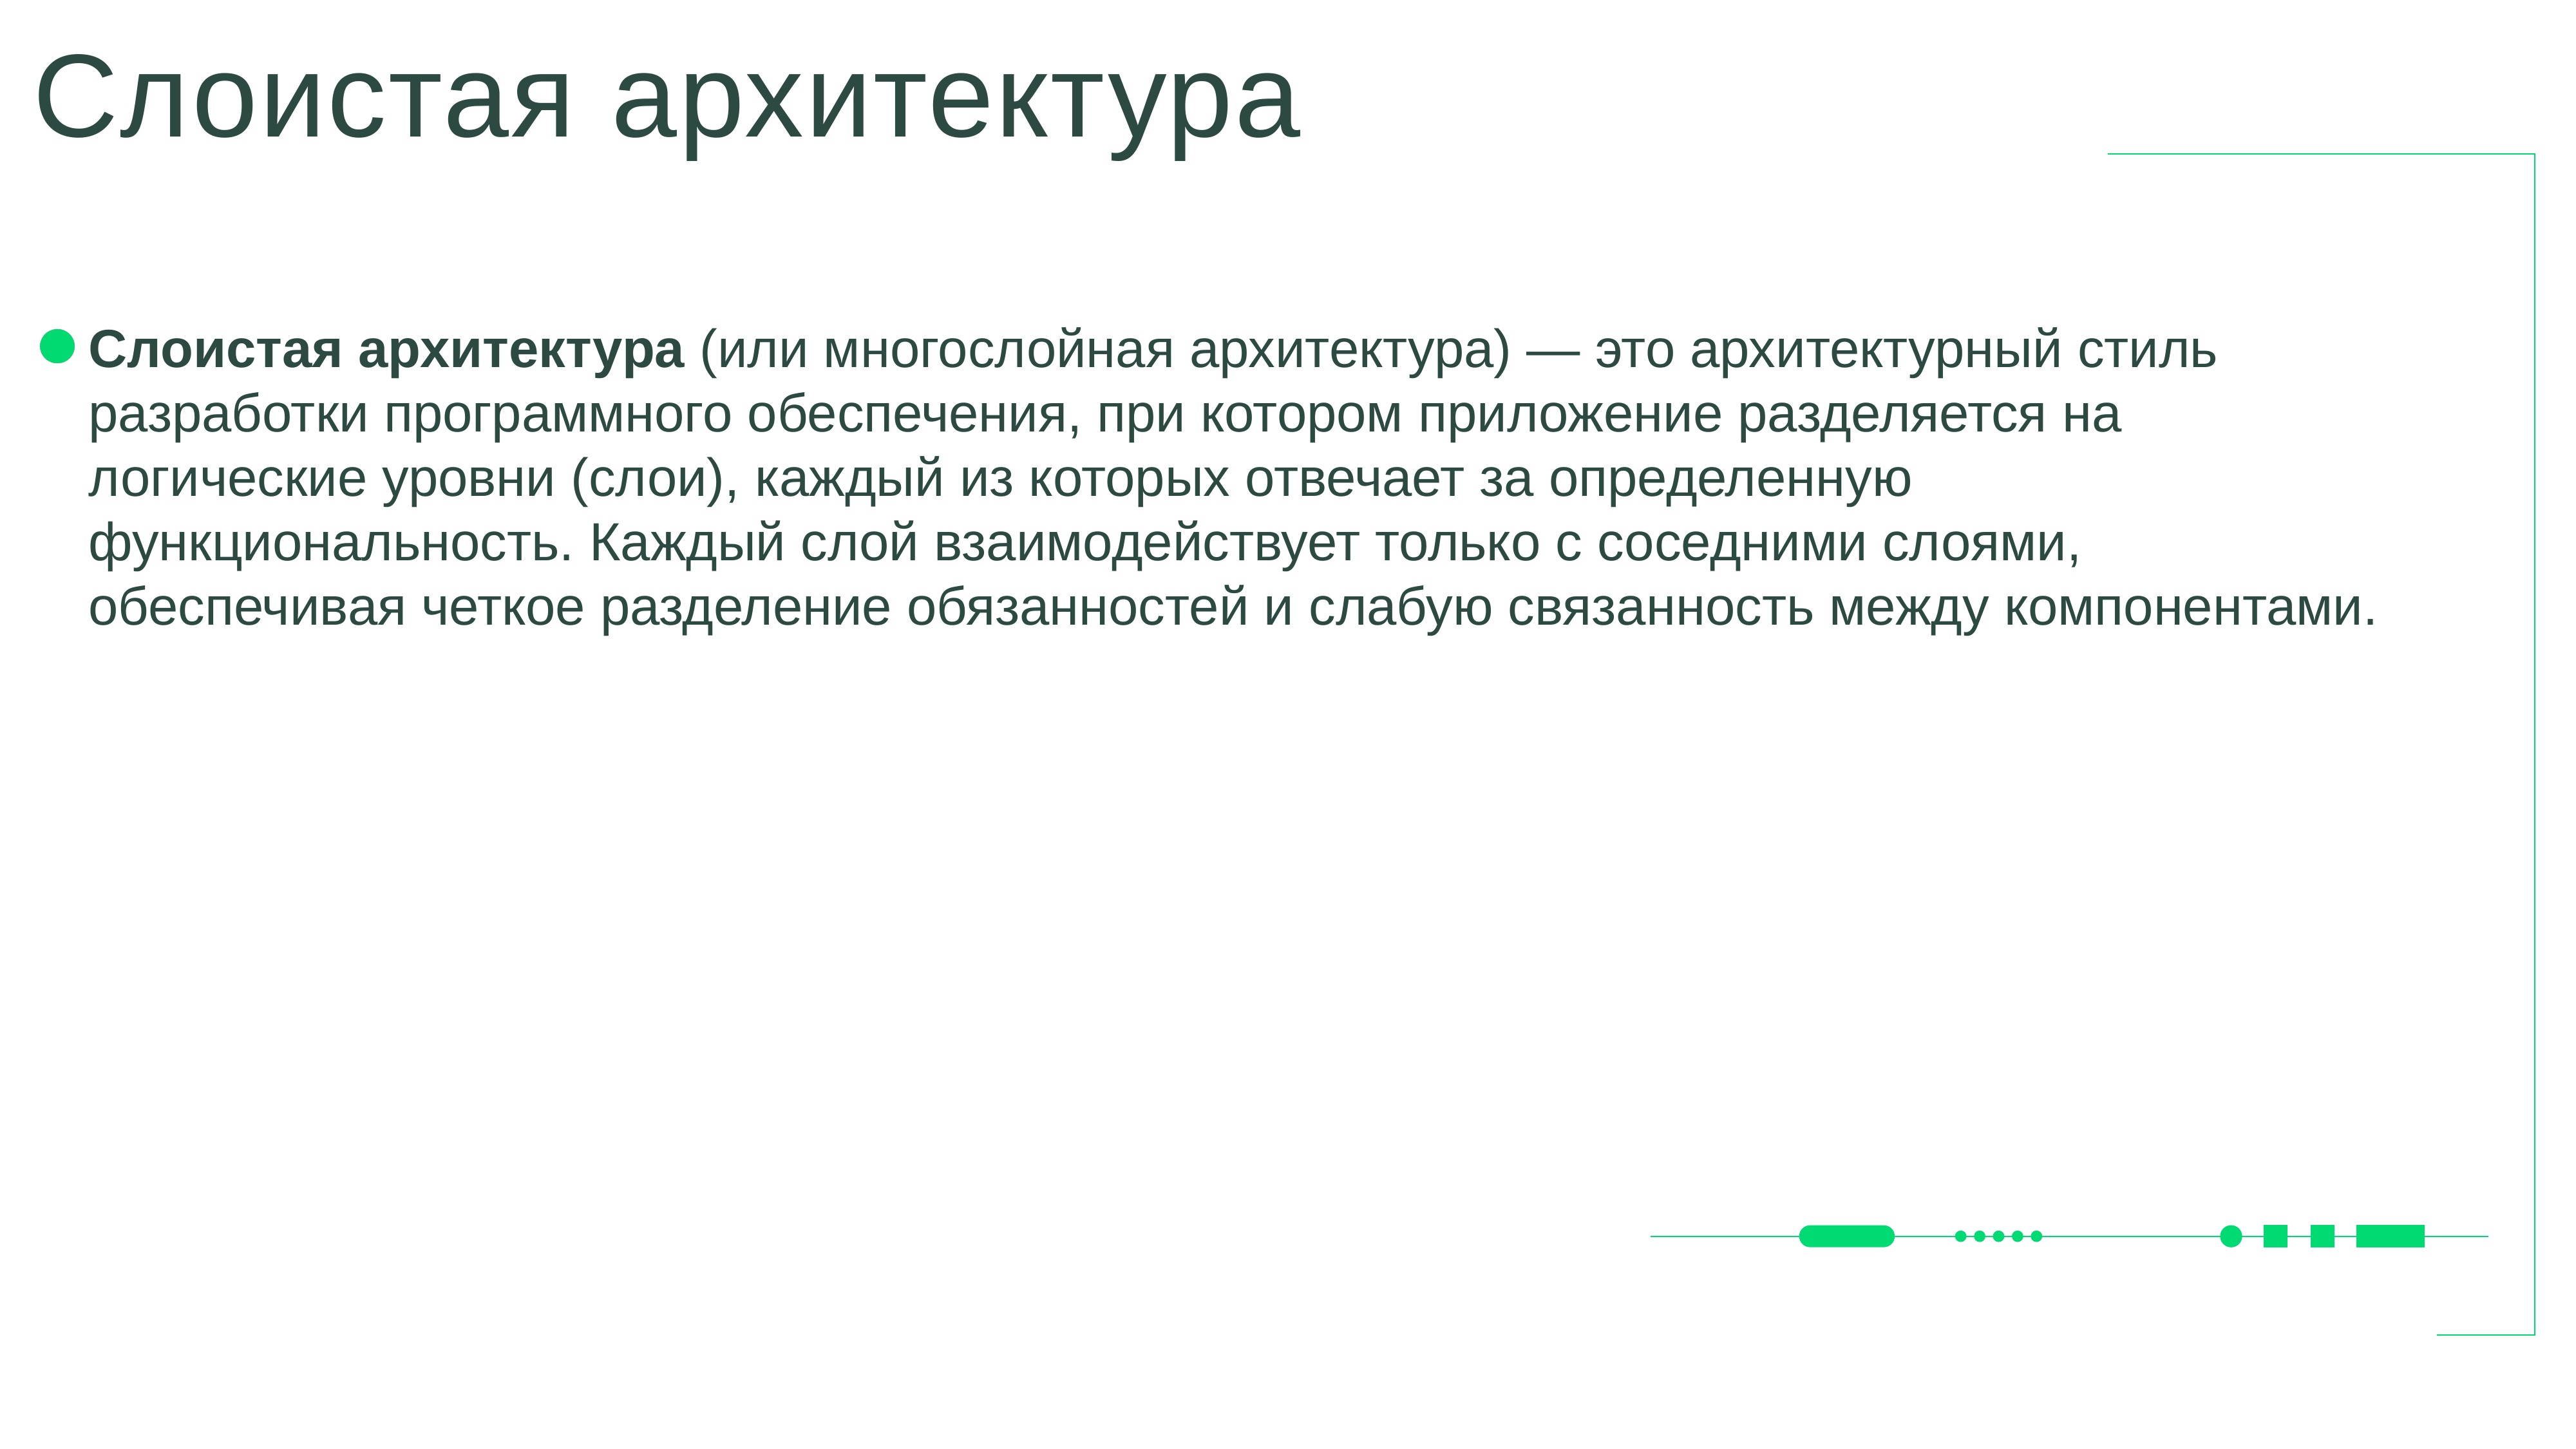

# Слоистая архитектура

Слоистая архитектура (или многослойная архитектура) — это архитектурный стиль разработки программного обеспечения, при котором приложение разделяется на логические уровни (слои), каждый из которых отвечает за определенную функциональность. Каждый слой взаимодействует только с соседними слоями, обеспечивая четкое разделение обязанностей и слабую связанность между компонентами.